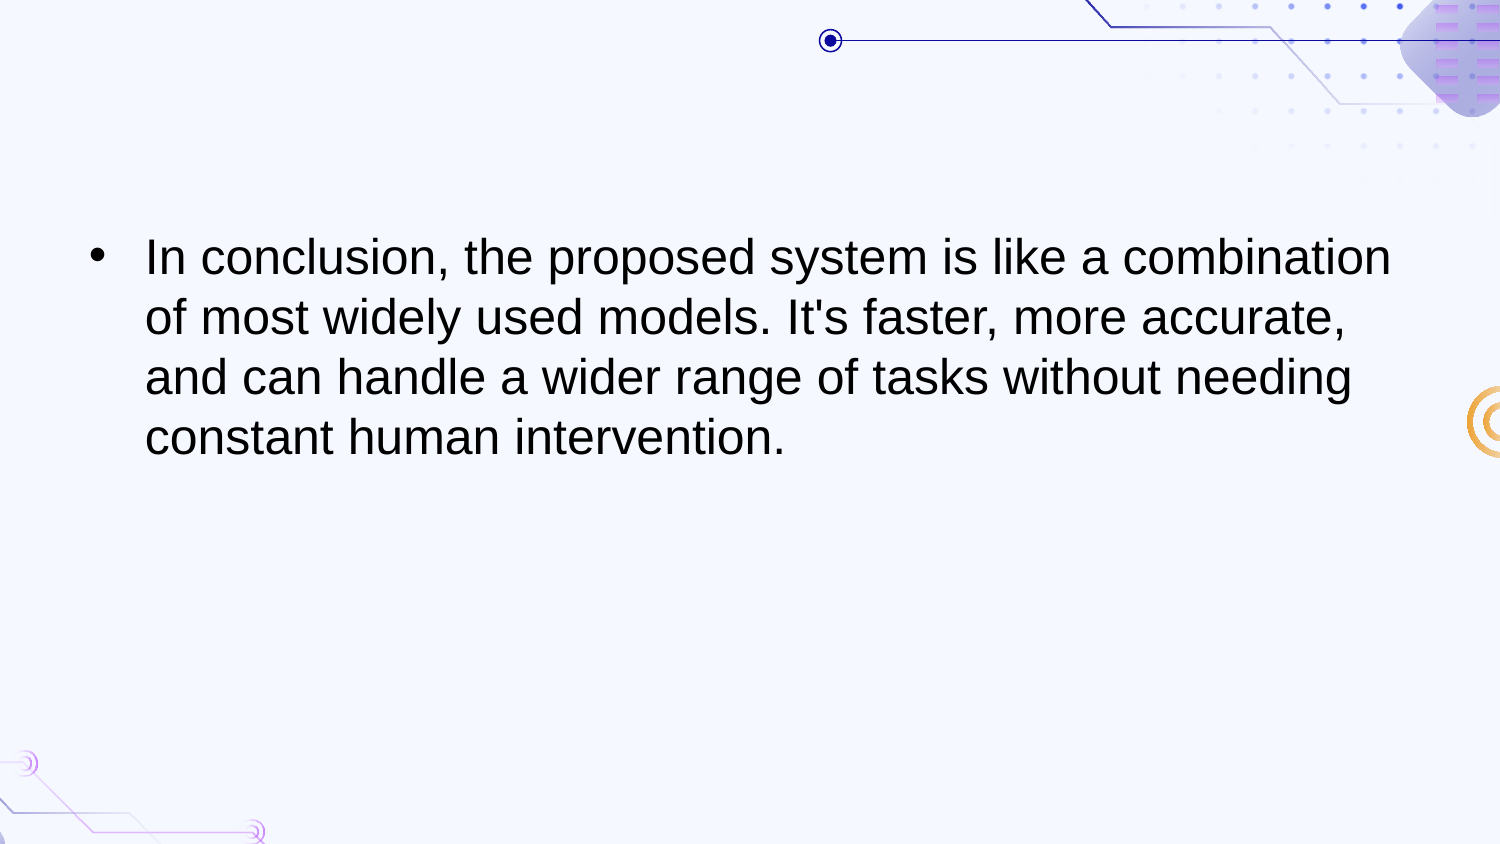

In conclusion, the proposed system is like a combination of most widely used models. It's faster, more accurate, and can handle a wider range of tasks without needing constant human intervention.